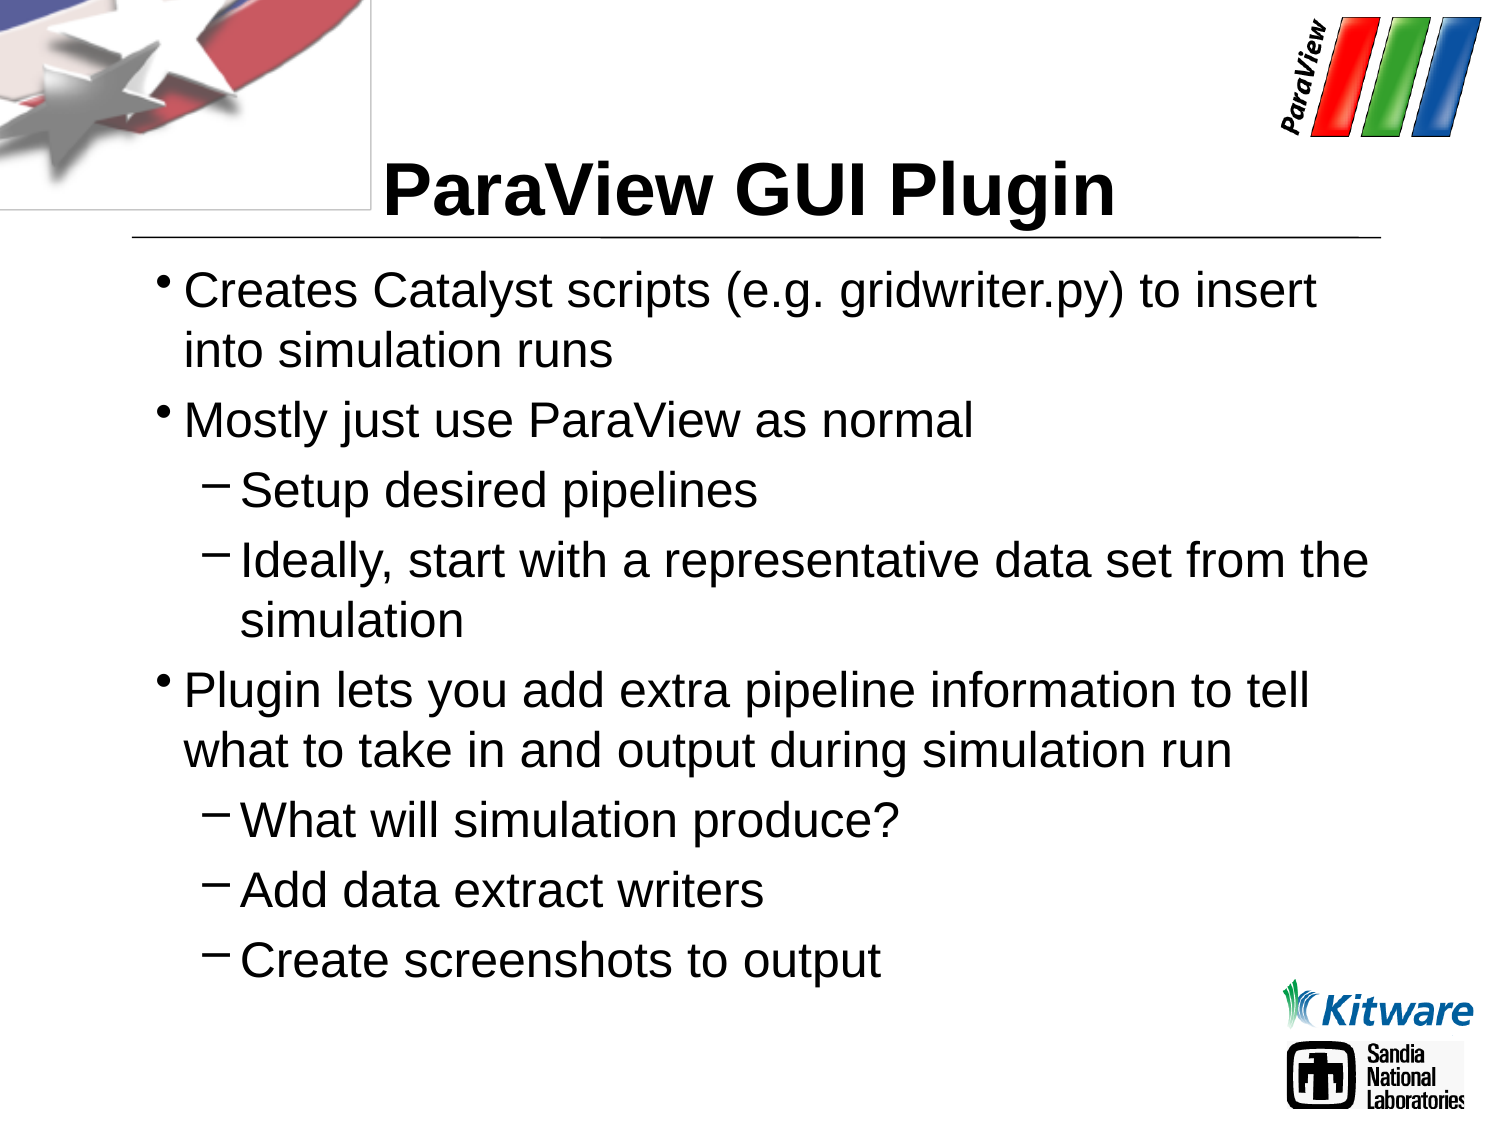

# ParaView GUI Plugin
Creates Catalyst scripts (e.g. gridwriter.py) to insert into simulation runs
Mostly just use ParaView as normal
Setup desired pipelines
Ideally, start with a representative data set from the simulation
Plugin lets you add extra pipeline information to tell what to take in and output during simulation run
What will simulation produce?
Add data extract writers
Create screenshots to output